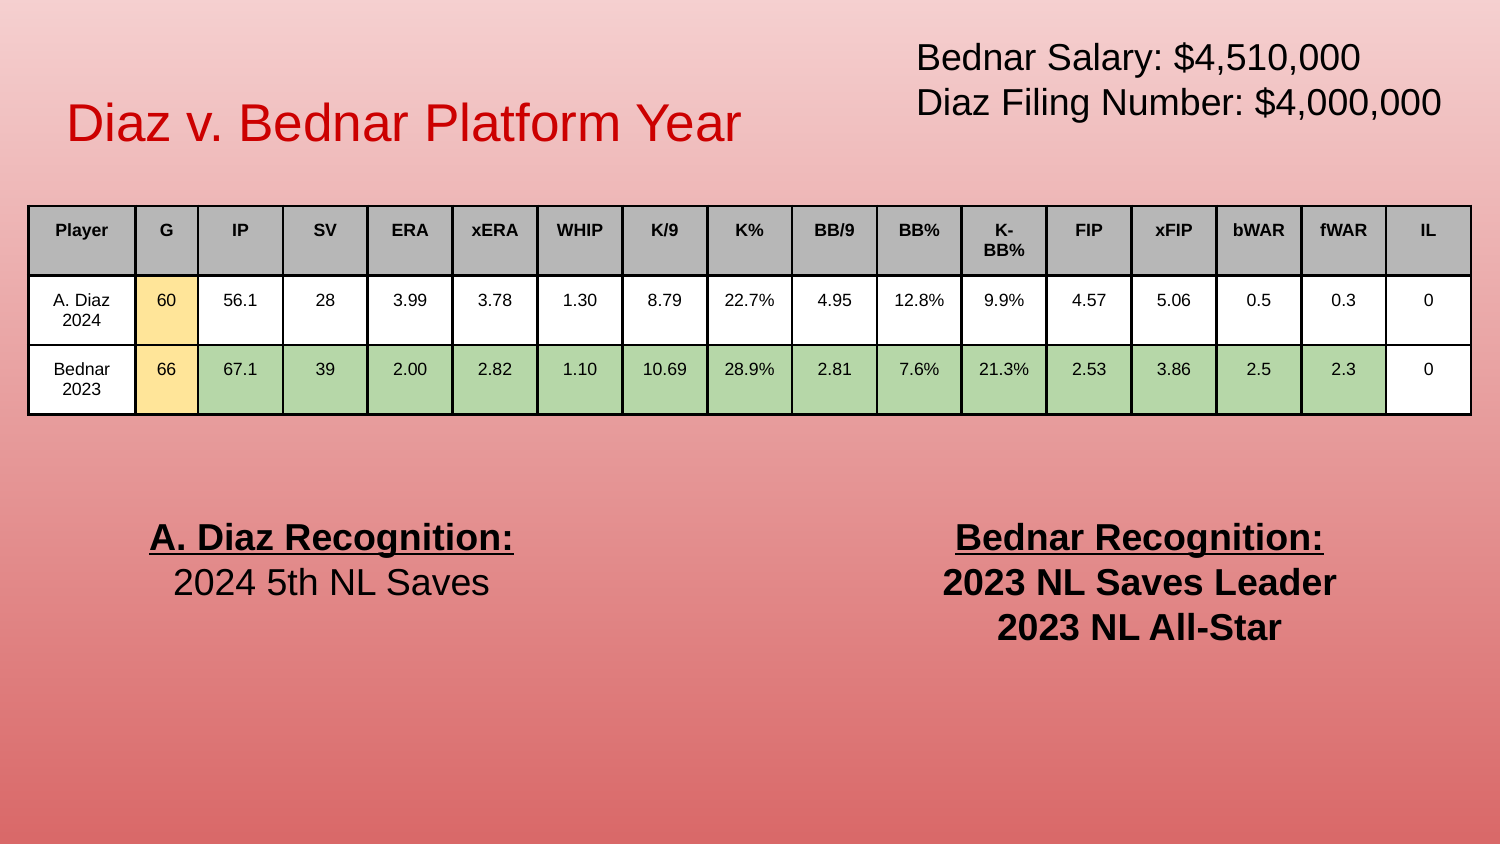

Bednar Salary: $4,510,000
Diaz Filing Number: $4,000,000
# Diaz v. Bednar Platform Year
| Player | G | IP | SV | ERA | xERA | WHIP | K/9 | K% | BB/9 | BB% | K- BB% | FIP | xFIP | bWAR | fWAR | IL |
| --- | --- | --- | --- | --- | --- | --- | --- | --- | --- | --- | --- | --- | --- | --- | --- | --- |
| A. Diaz 2024 | 60 | 56.1 | 28 | 3.99 | 3.78 | 1.30 | 8.79 | 22.7% | 4.95 | 12.8% | 9.9% | 4.57 | 5.06 | 0.5 | 0.3 | 0 |
| Bednar 2023 | 66 | 67.1 | 39 | 2.00 | 2.82 | 1.10 | 10.69 | 28.9% | 2.81 | 7.6% | 21.3% | 2.53 | 3.86 | 2.5 | 2.3 | 0 |
A. Diaz Recognition:
2024 5th NL Saves
Bednar Recognition:
2023 NL Saves Leader
2023 NL All-Star